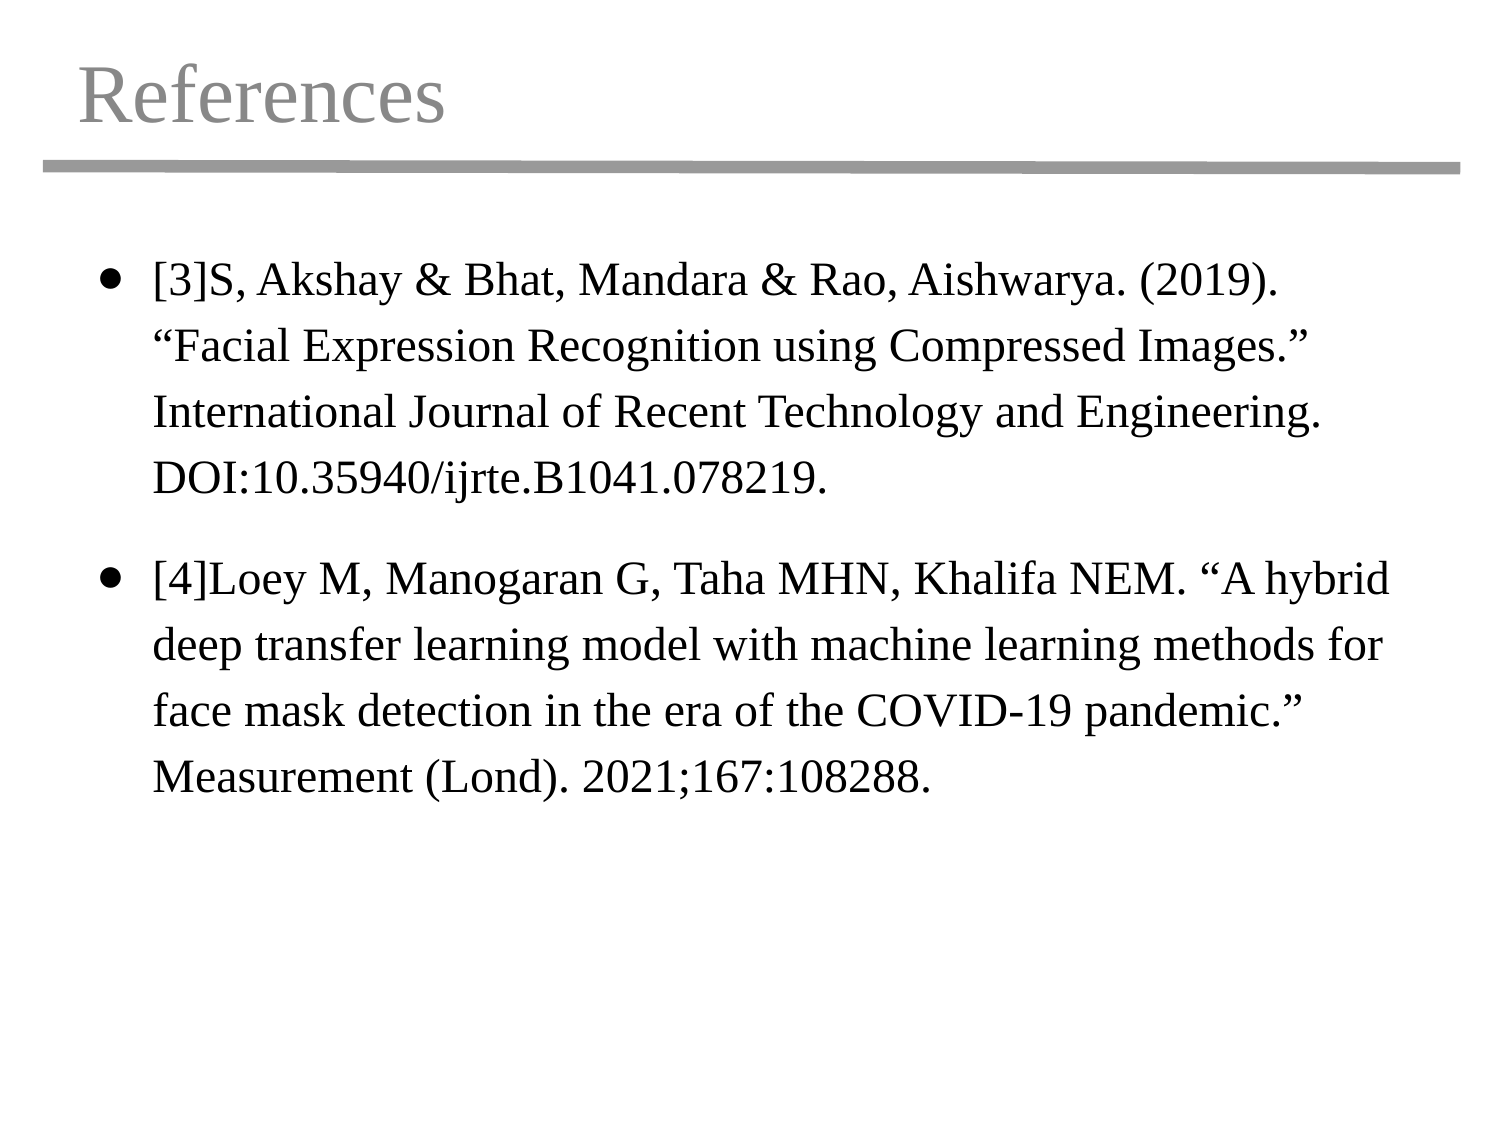

# References
[3]S, Akshay & Bhat, Mandara & Rao, Aishwarya. (2019). “Facial Expression Recognition using Compressed Images.” International Journal of Recent Technology and Engineering. DOI:10.35940/ijrte.B1041.078219.

[4]Loey M, Manogaran G, Taha MHN, Khalifa NEM. “A hybrid deep transfer learning model with machine learning methods for face mask detection in the era of the COVID-19 pandemic.” Measurement (Lond). 2021;167:108288.